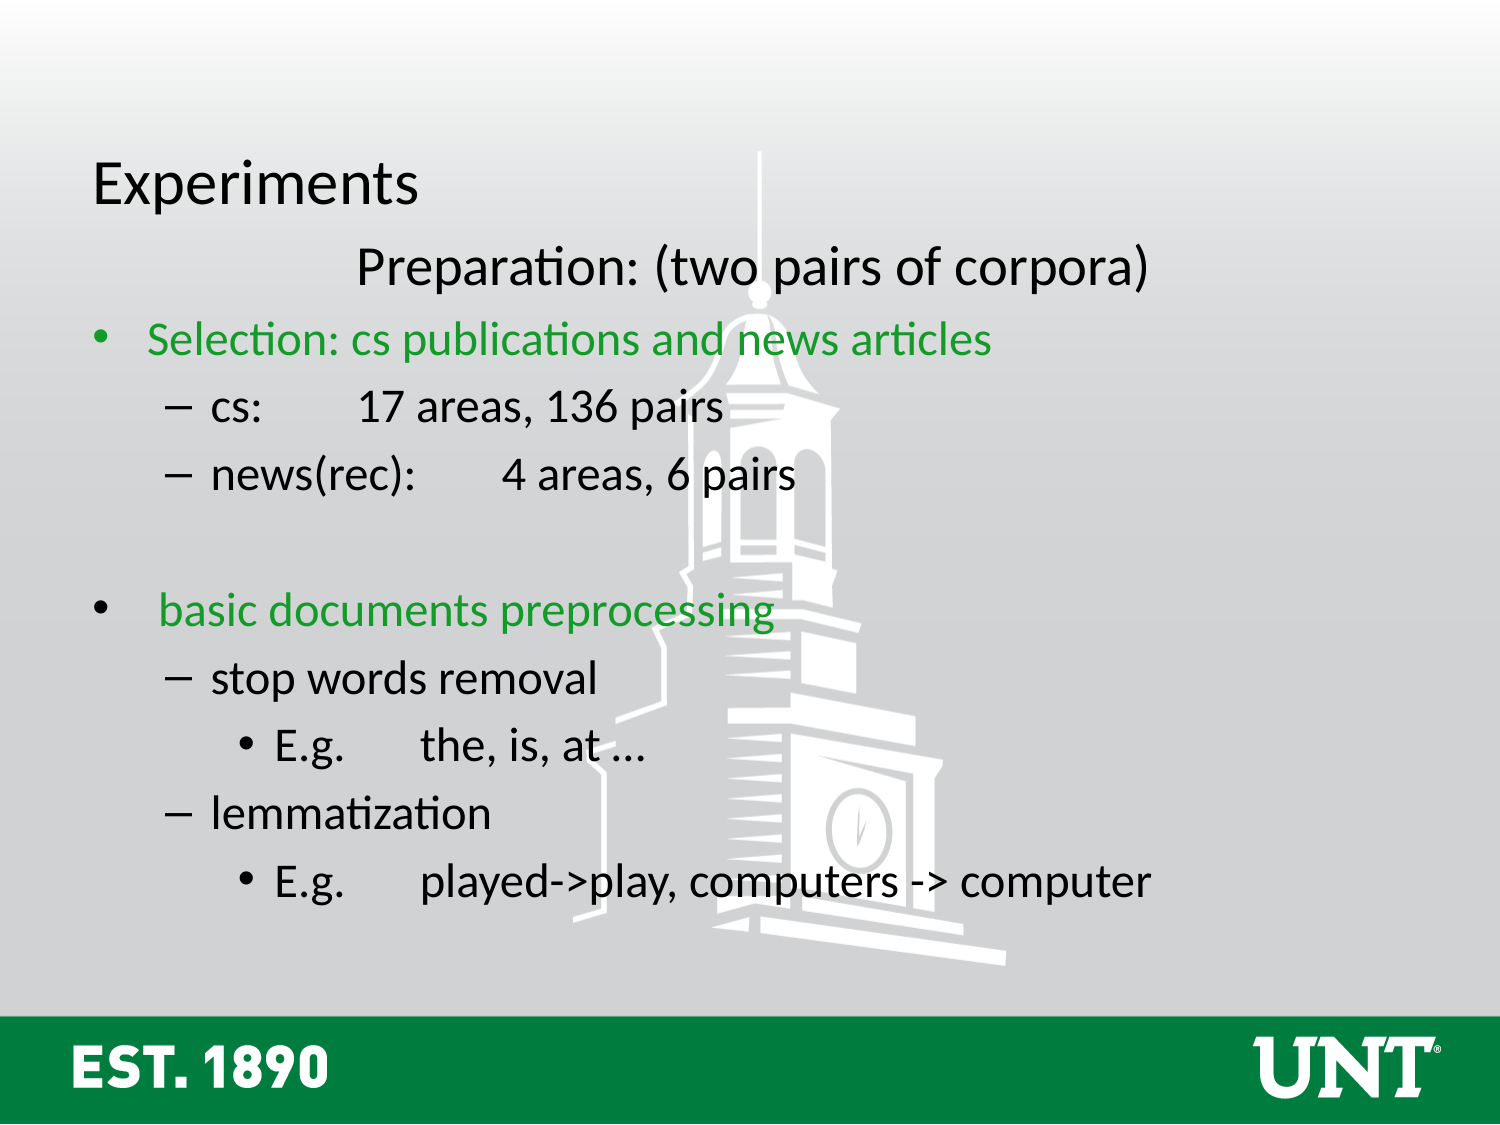

Experiments
Preparation: (two pairs of corpora)
Selection: cs publications and news articles
cs: 		17 areas, 136 pairs
news(rec):	4 areas, 6 pairs

 basic documents preprocessing
stop words removal
E.g. 	the, is, at …
lemmatization
E.g.  	played->play, computers -> computer